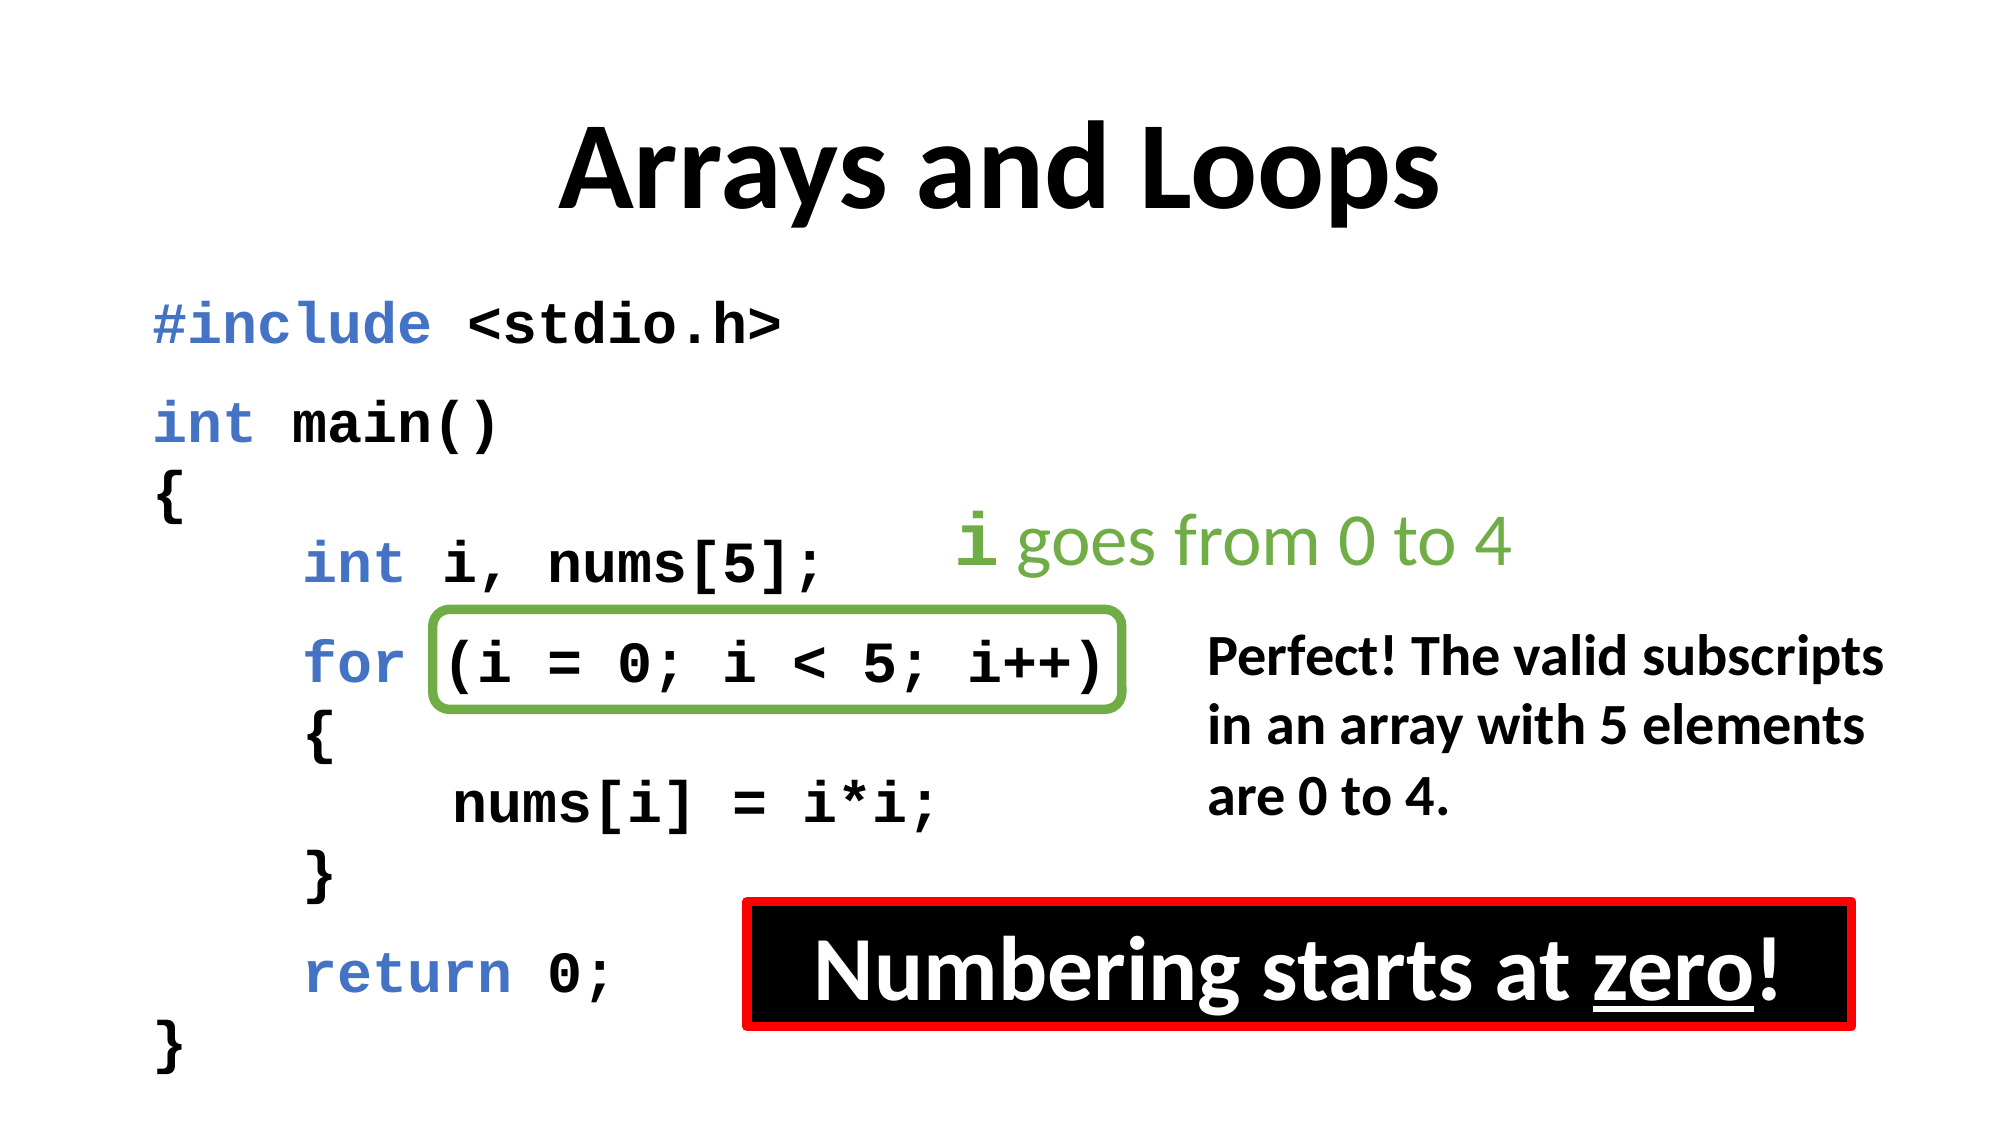

# Arrays and Loops
#include <stdio.h>

int main()
{
	int i, nums[5];

	for (i = 0; i < 5; i++)
	{
		nums[i] = i*i;
	}

	return 0;
}
i goes from 0 to 4

Perfect! The valid subscripts in an array with 5 elements are 0 to 4.
Numbering starts at zero!